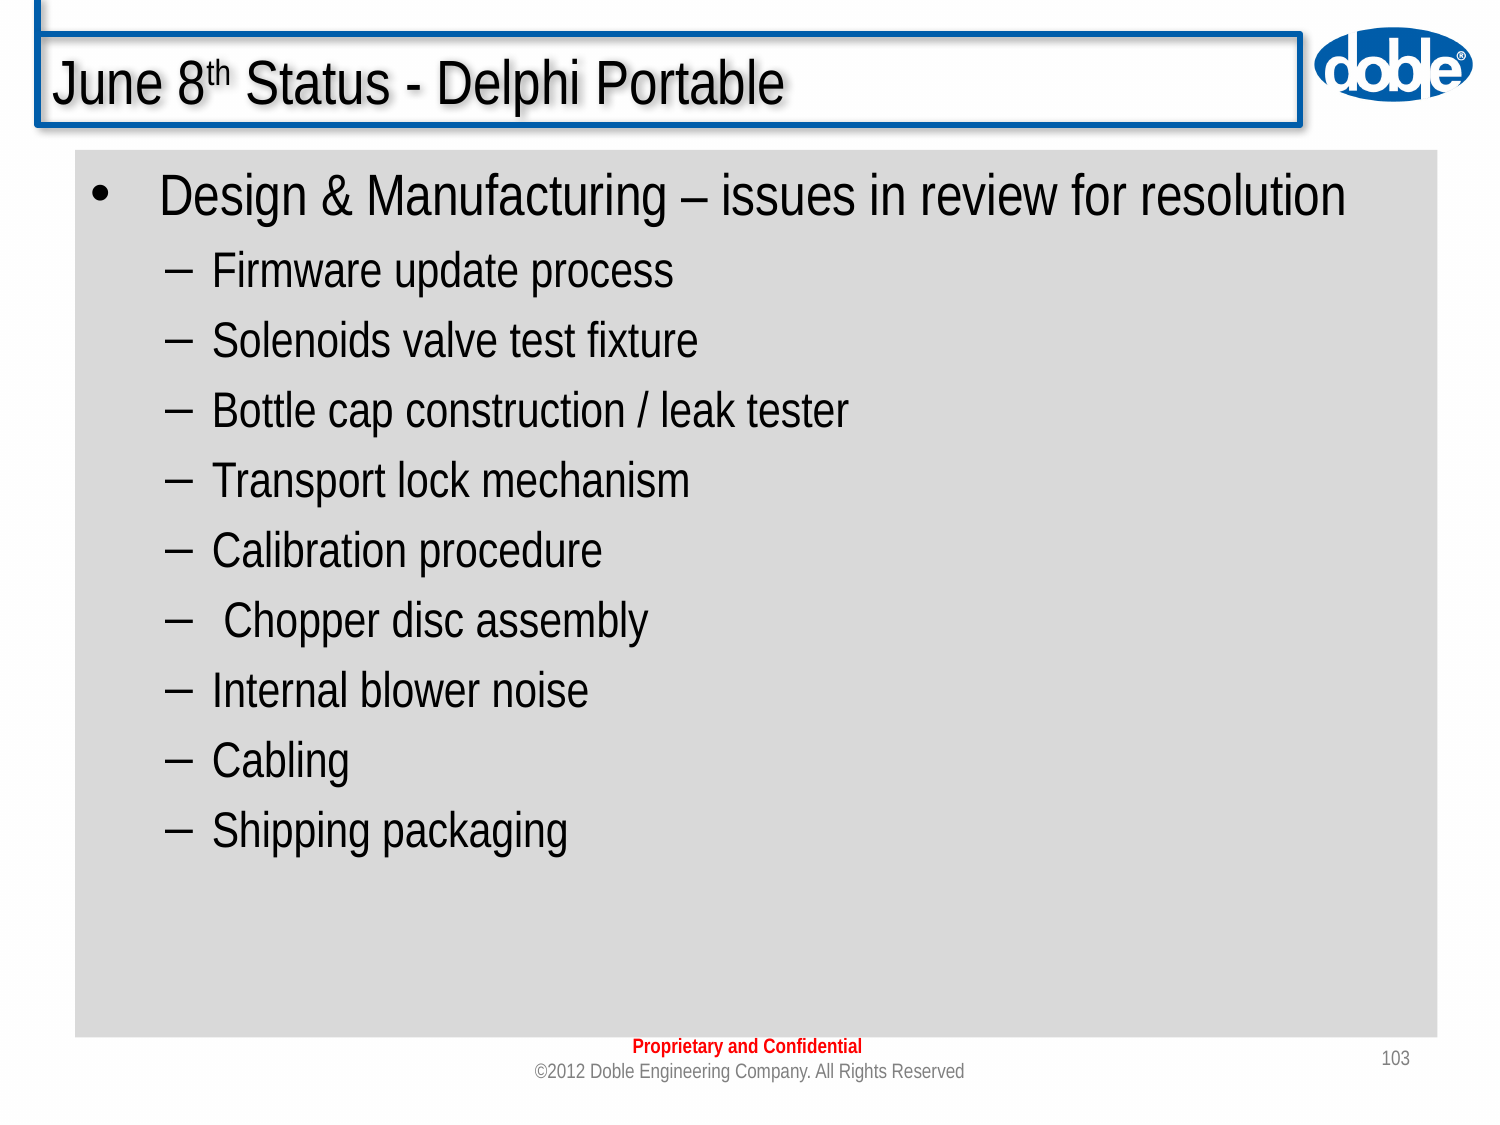

# June 8th Status - Delphi Portable
 Design & Manufacturing – issues in review for resolution
Firmware update process
Solenoids valve test fixture
Bottle cap construction / leak tester
Transport lock mechanism
Calibration procedure
 Chopper disc assembly
Internal blower noise
Cabling
Shipping packaging